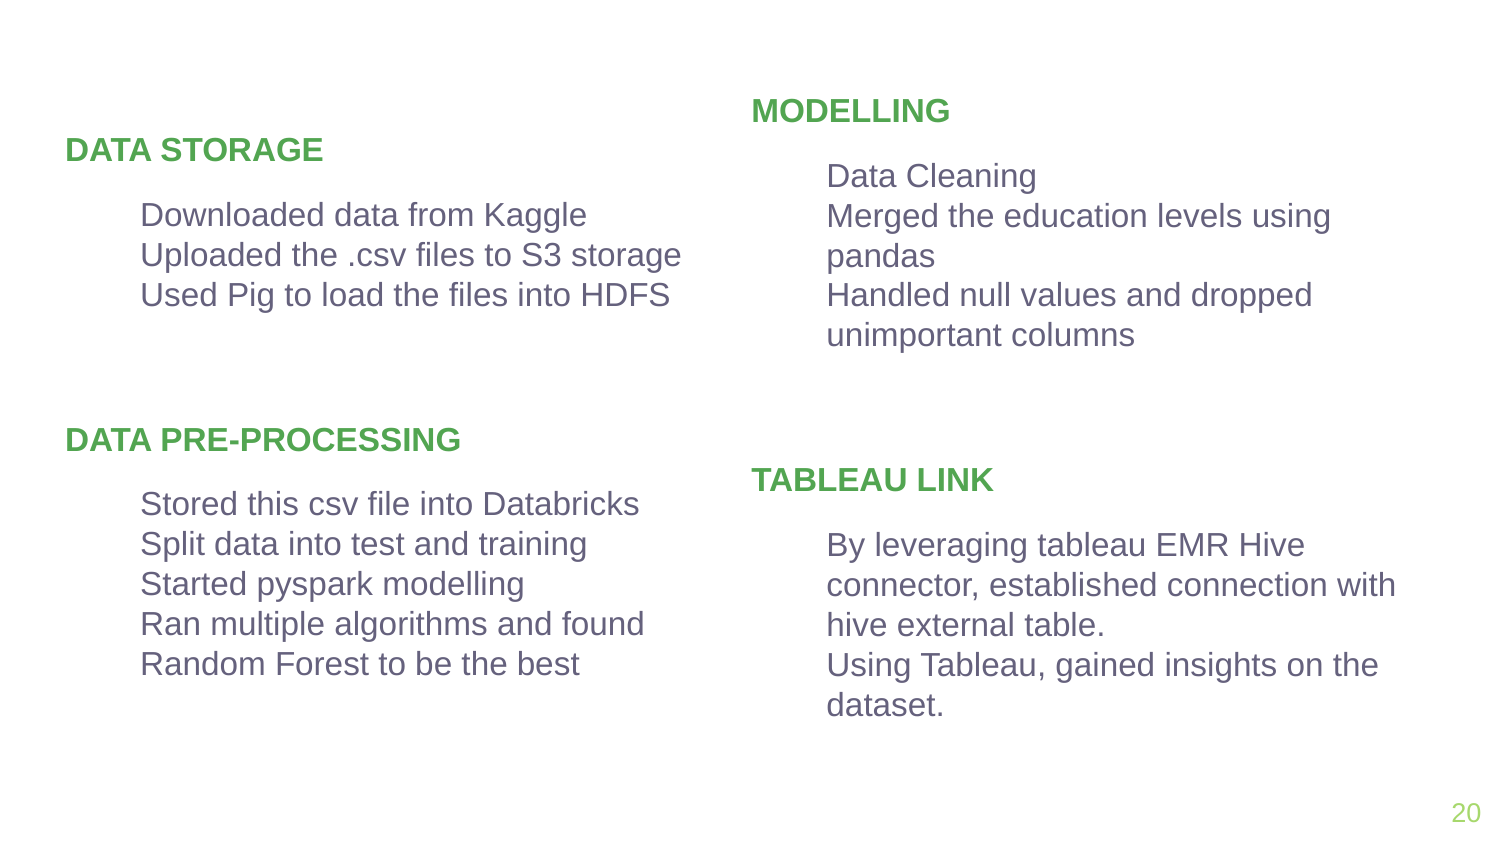

MODELLING
Data Cleaning
Merged the education levels using pandas
Handled null values and dropped unimportant columns

TABLEAU LINK
By leveraging tableau EMR Hive connector, established connection with hive external table.
Using Tableau, gained insights on the dataset.

DATA STORAGE
Downloaded data from Kaggle
Uploaded the .csv files to S3 storage
Used Pig to load the files into HDFS

DATA PRE-PROCESSING
Stored this csv file into Databricks
Split data into test and training
Started pyspark modelling
Ran multiple algorithms and found Random Forest to be the best

20